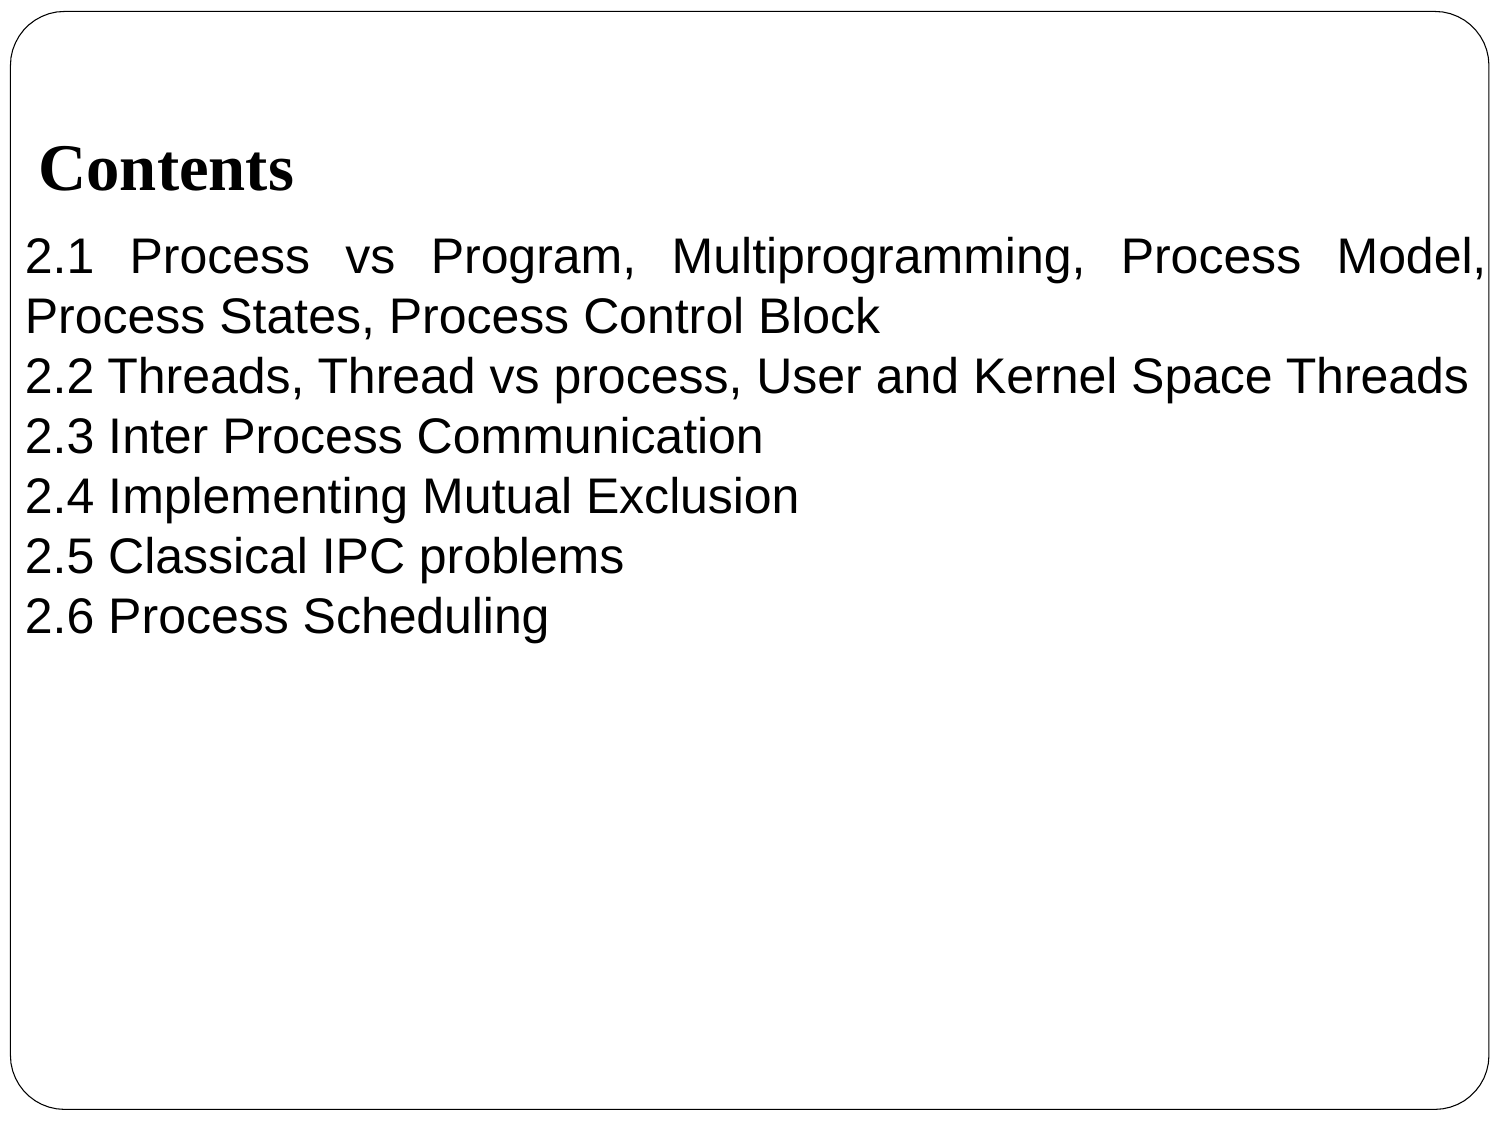

# Contents
2.1 Process vs Program, Multiprogramming, Process Model, Process States, Process Control Block
2.2 Threads, Thread vs process, User and Kernel Space Threads
2.3 Inter Process Communication
2.4 Implementing Mutual Exclusion
2.5 Classical IPC problems
2.6 Process Scheduling
2